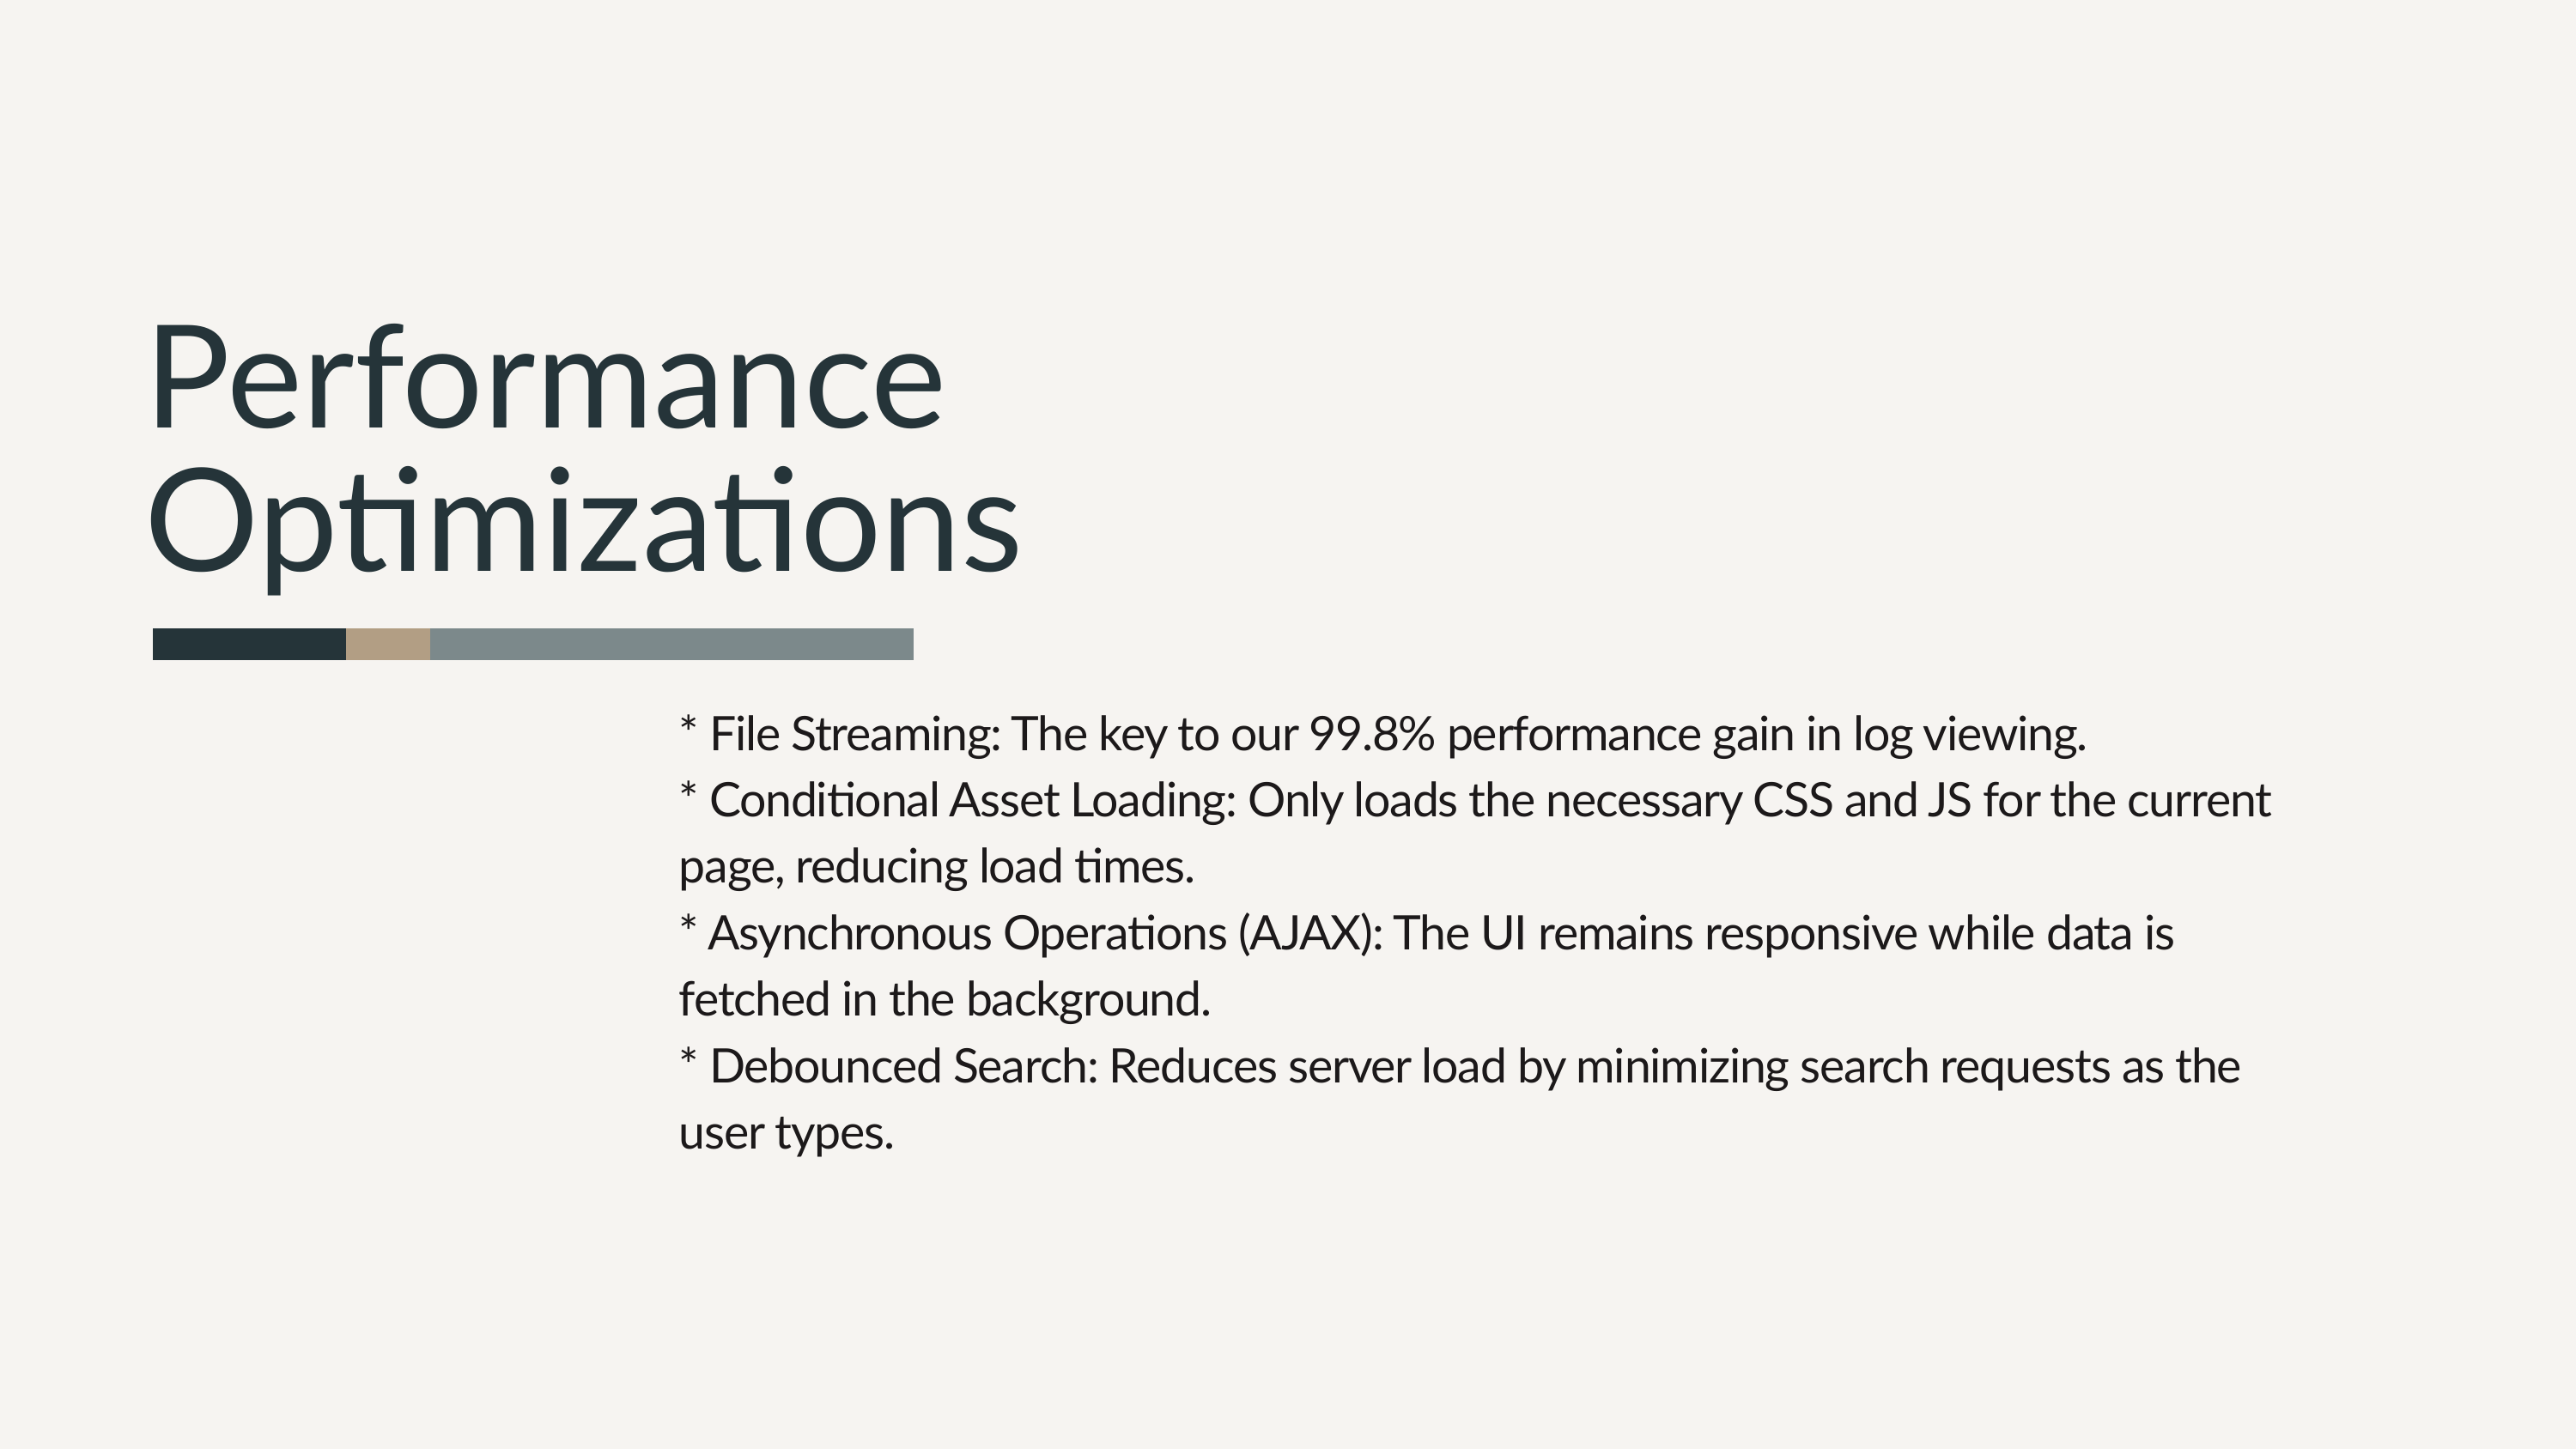

Performance Optimizations

* File Streaming: The key to our 99.8% performance gain in log viewing.
* Conditional Asset Loading: Only loads the necessary CSS and JS for the current page, reducing load times.
* Asynchronous Operations (AJAX): The UI remains responsive while data is fetched in the background.
* Debounced Search: Reduces server load by minimizing search requests as the user types.